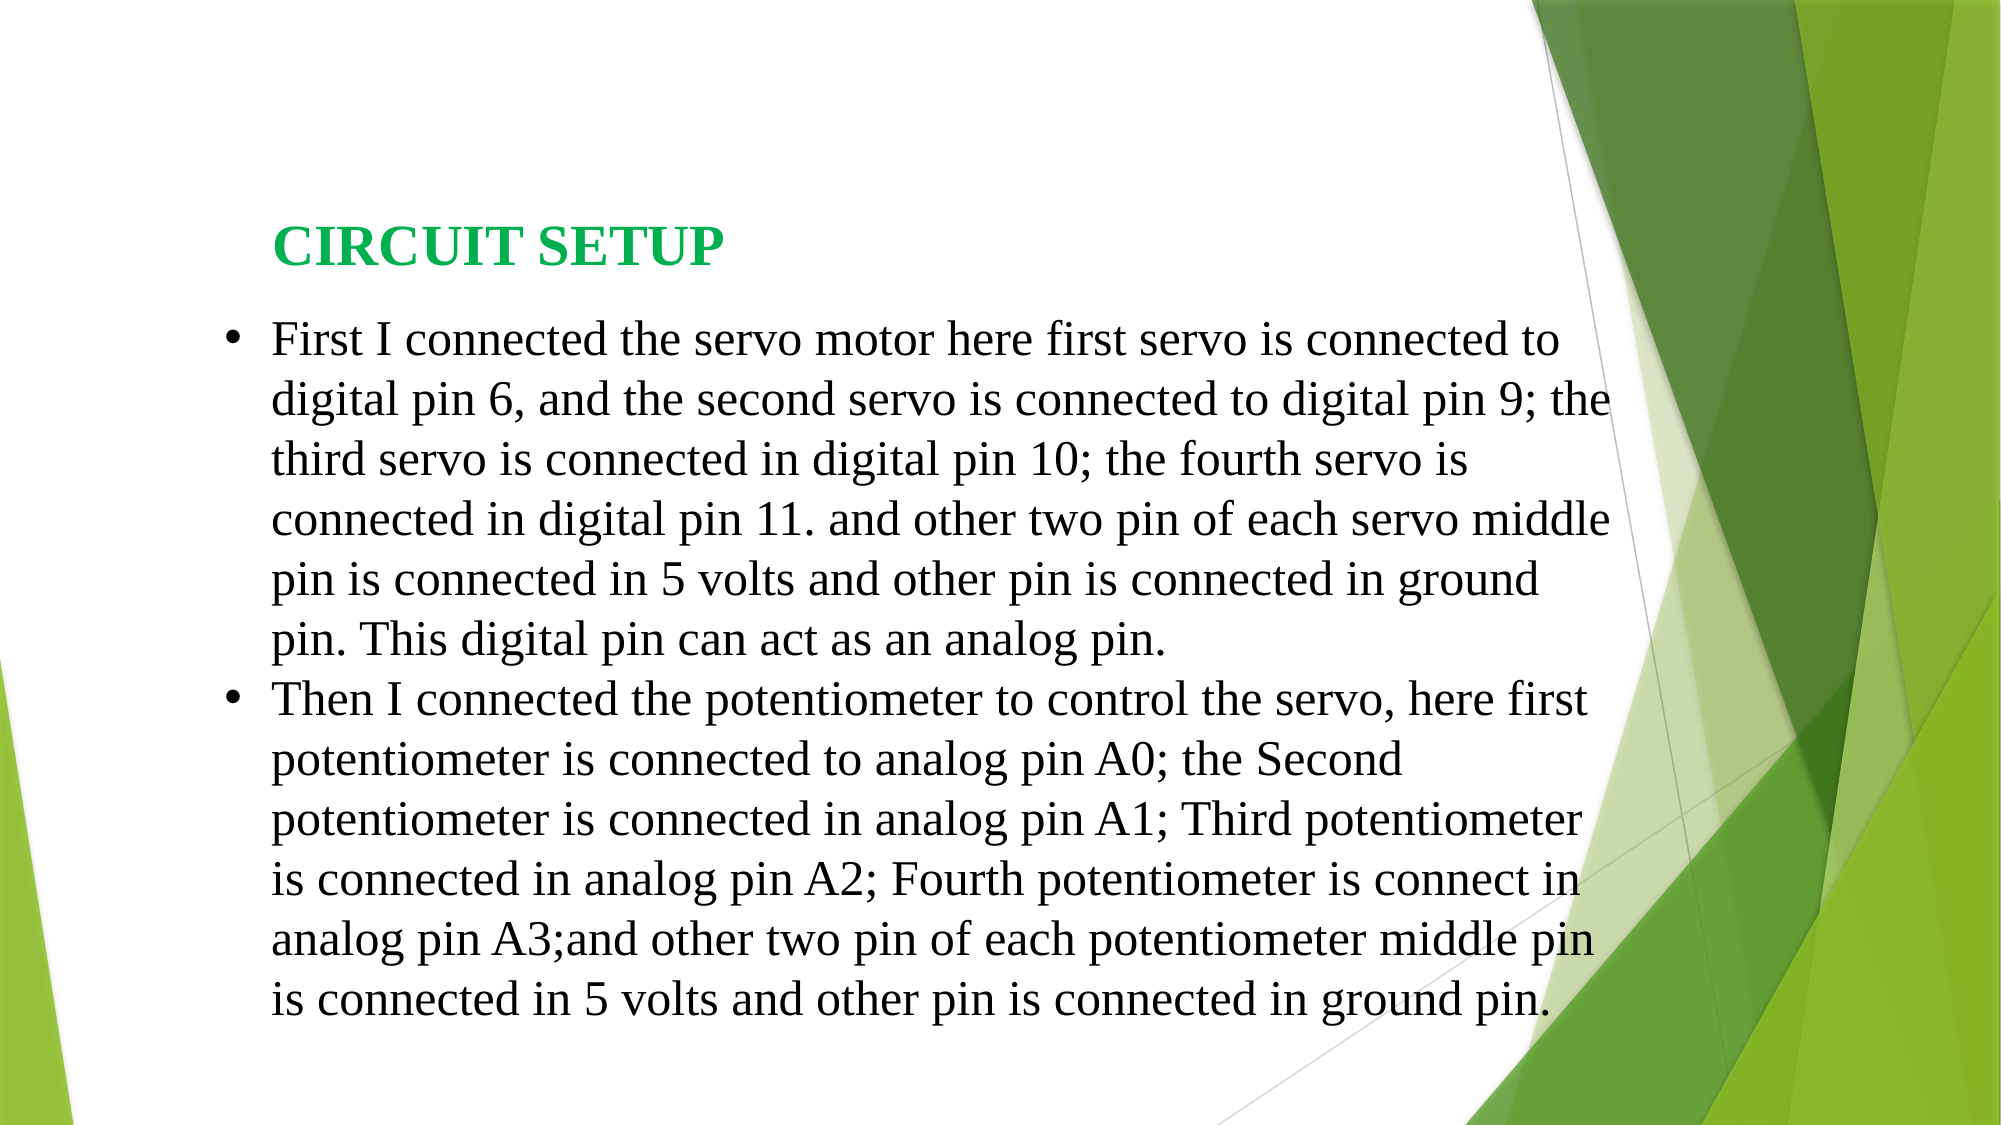

CIRCUIT SETUP
First I connected the servo motor here first servo is connected to digital pin 6, and the second servo is connected to digital pin 9; the third servo is connected in digital pin 10; the fourth servo is connected in digital pin 11. and other two pin of each servo middle pin is connected in 5 volts and other pin is connected in ground pin. This digital pin can act as an analog pin.
Then I connected the potentiometer to control the servo, here first potentiometer is connected to analog pin A0; the Second potentiometer is connected in analog pin A1; Third potentiometer is connected in analog pin A2; Fourth potentiometer is connect in analog pin A3;and other two pin of each potentiometer middle pin is connected in 5 volts and other pin is connected in ground pin.